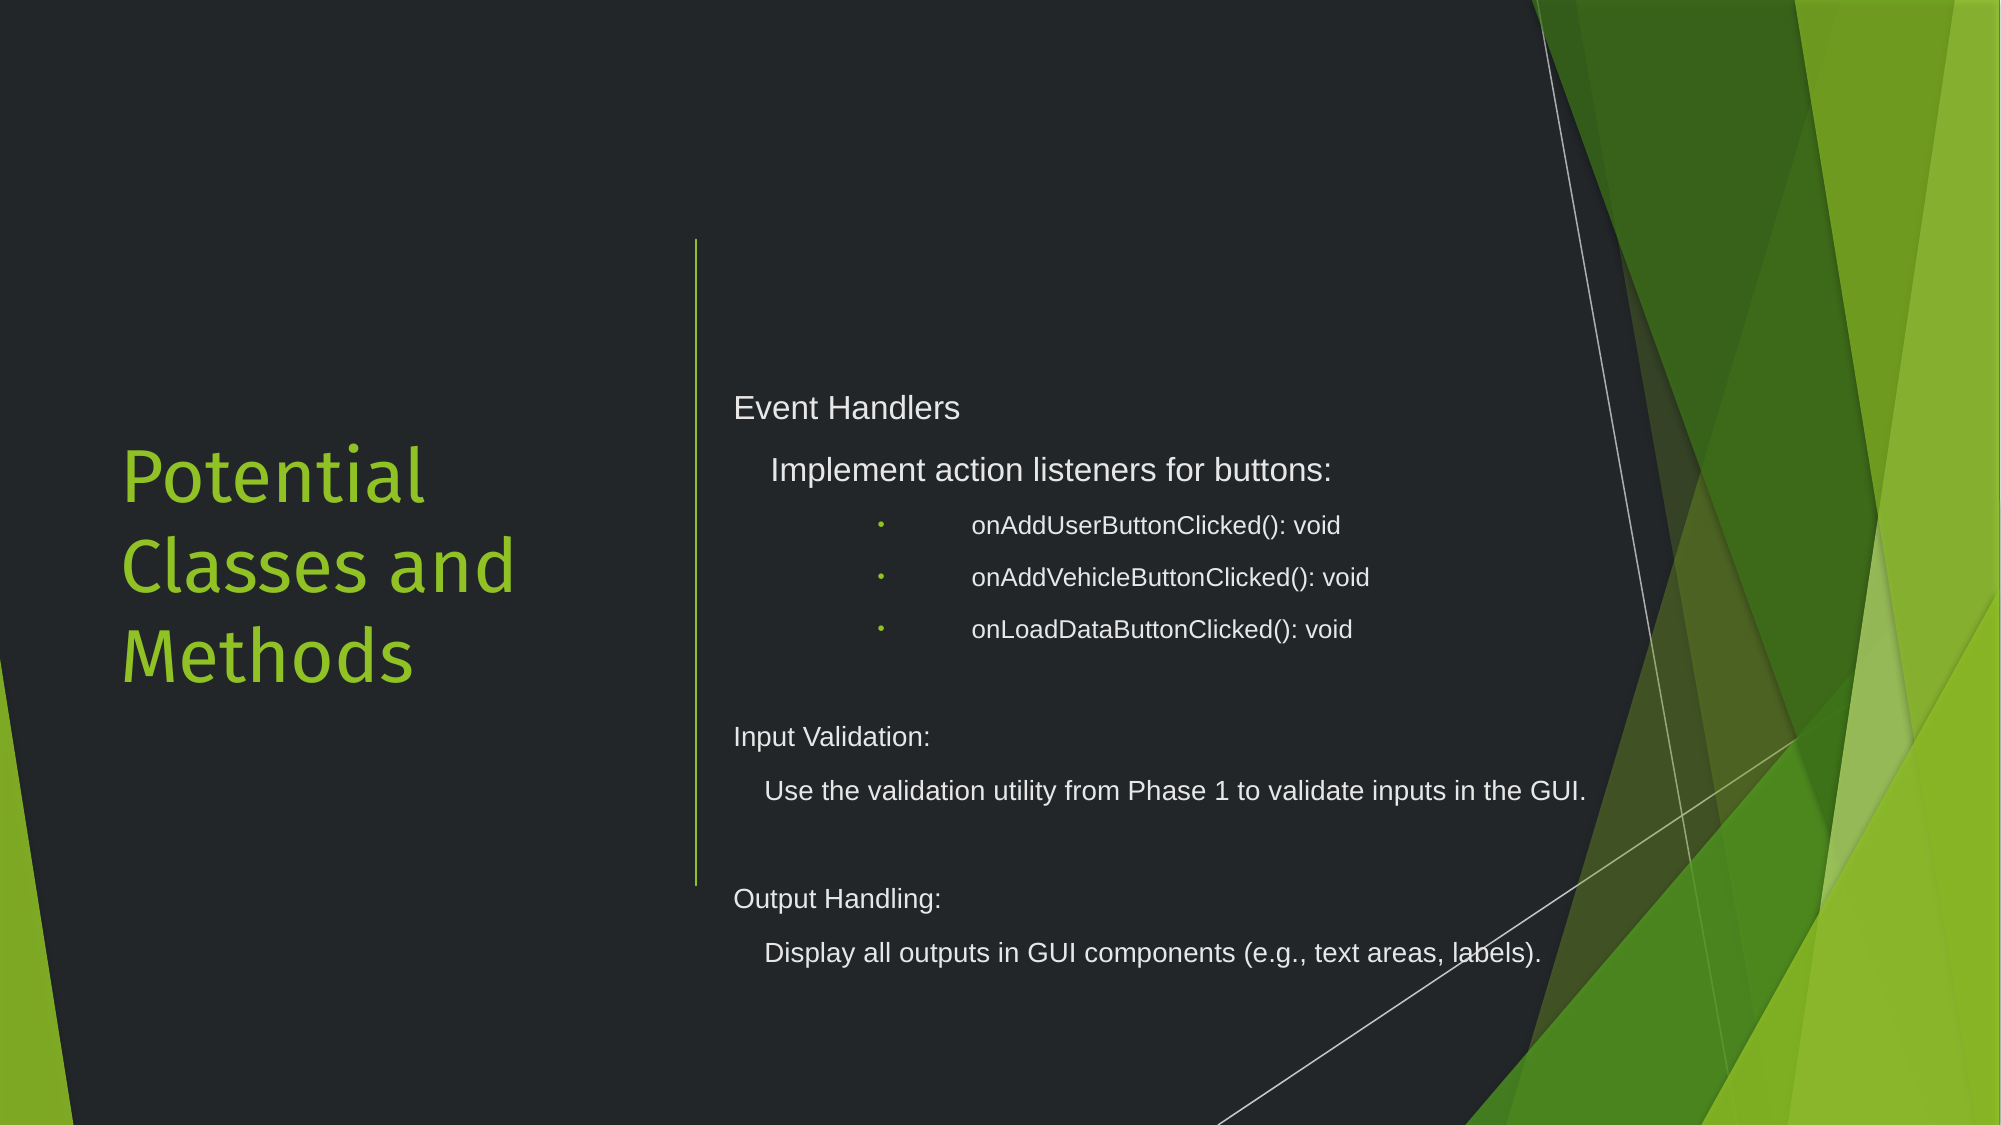

Event Handlers
    Implement action listeners for buttons:
        onAddUserButtonClicked(): void
        onAddVehicleButtonClicked(): void
        onLoadDataButtonClicked(): void

Input Validation:
    Use the validation utility from Phase 1 to validate inputs in the GUI.

Output Handling:
    Display all outputs in GUI components (e.g., text areas, labels).

# Potential Classes and Methods